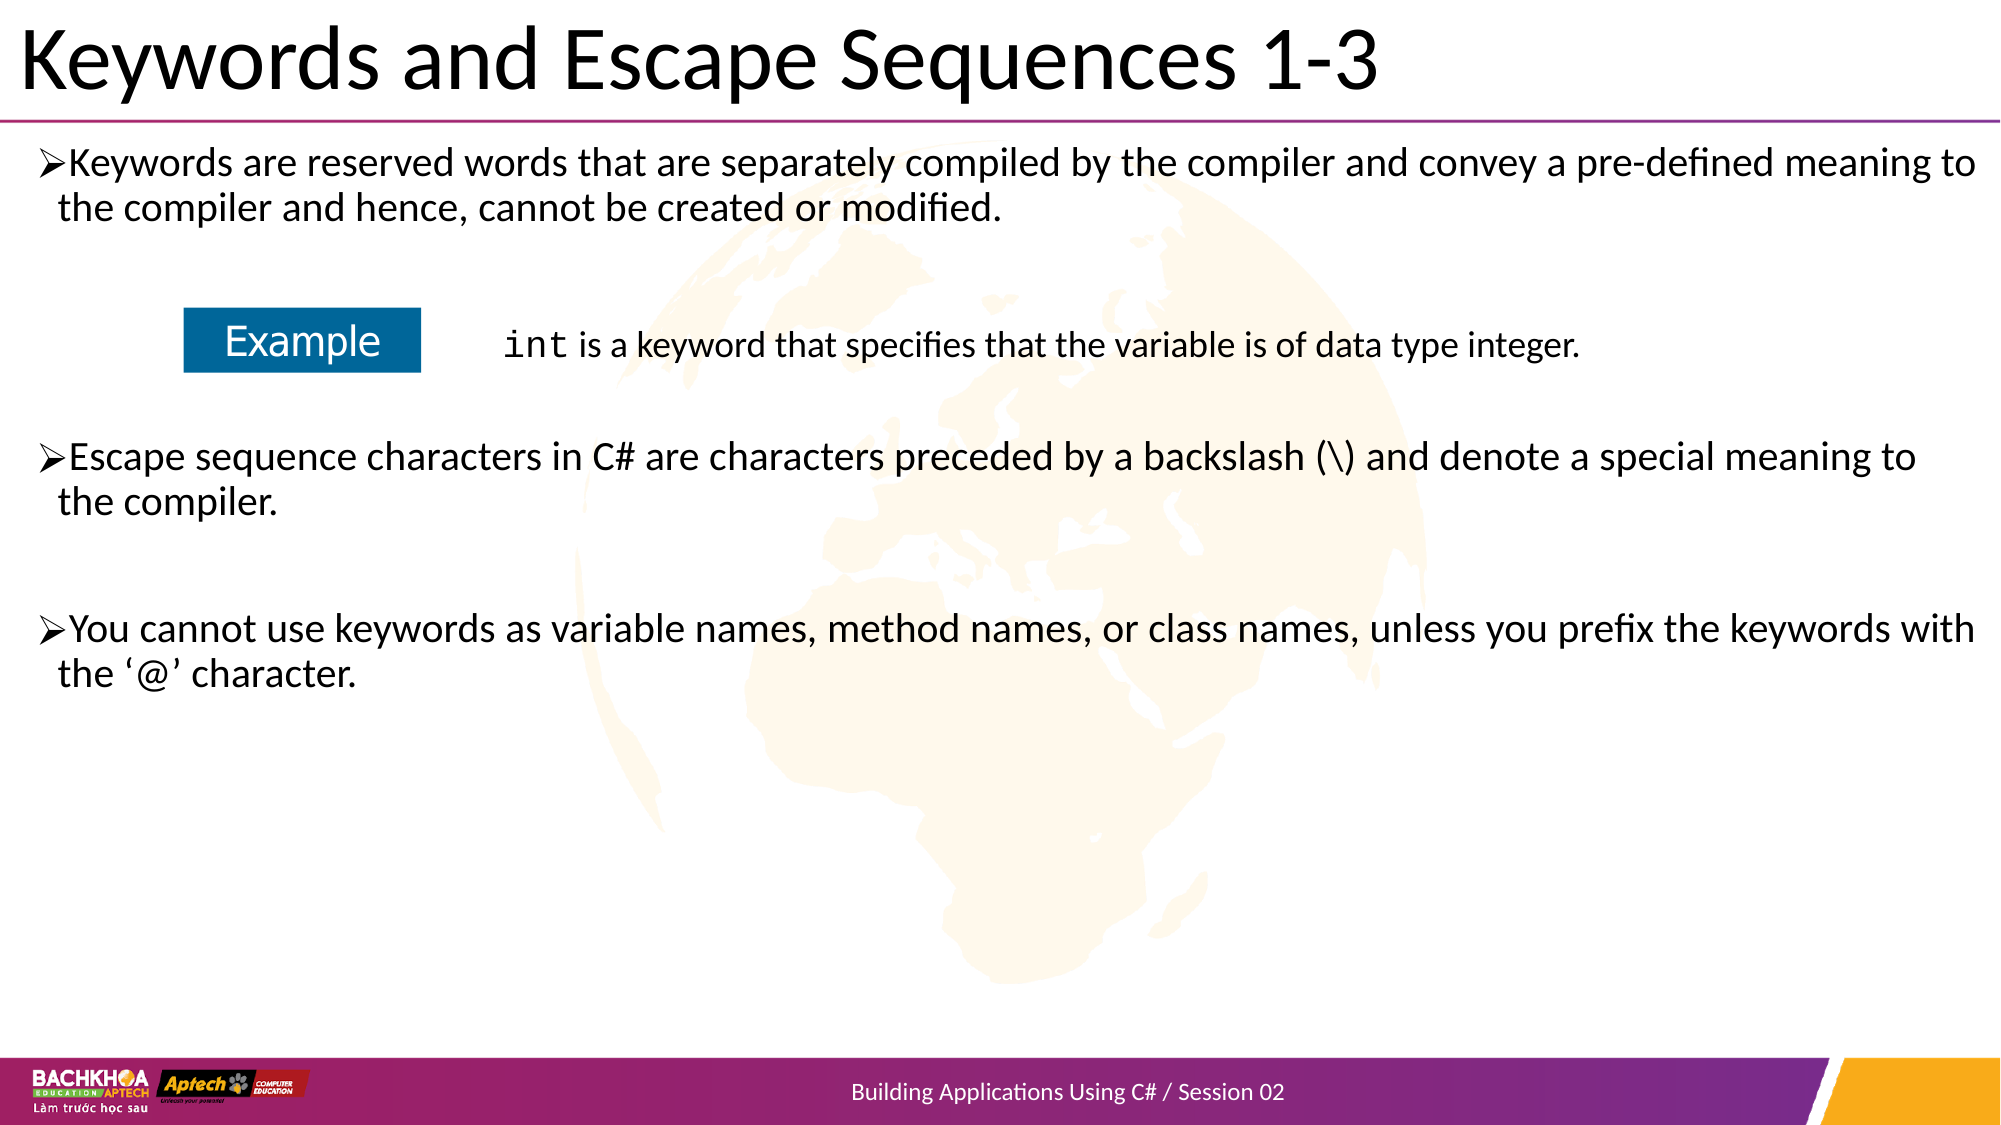

# Keywords and Escape Sequences 1-3
Keywords are reserved words that are separately compiled by the compiler and convey a pre-defined meaning to the compiler and hence, cannot be created or modified.

Escape sequence characters in C# are characters preceded by a backslash (\) and denote a special meaning to the compiler.

You cannot use keywords as variable names, method names, or class names, unless you prefix the keywords with the ‘@’ character.

Example
int is a keyword that specifies that the variable is of data type integer.

Building Applications Using C# / Session 02